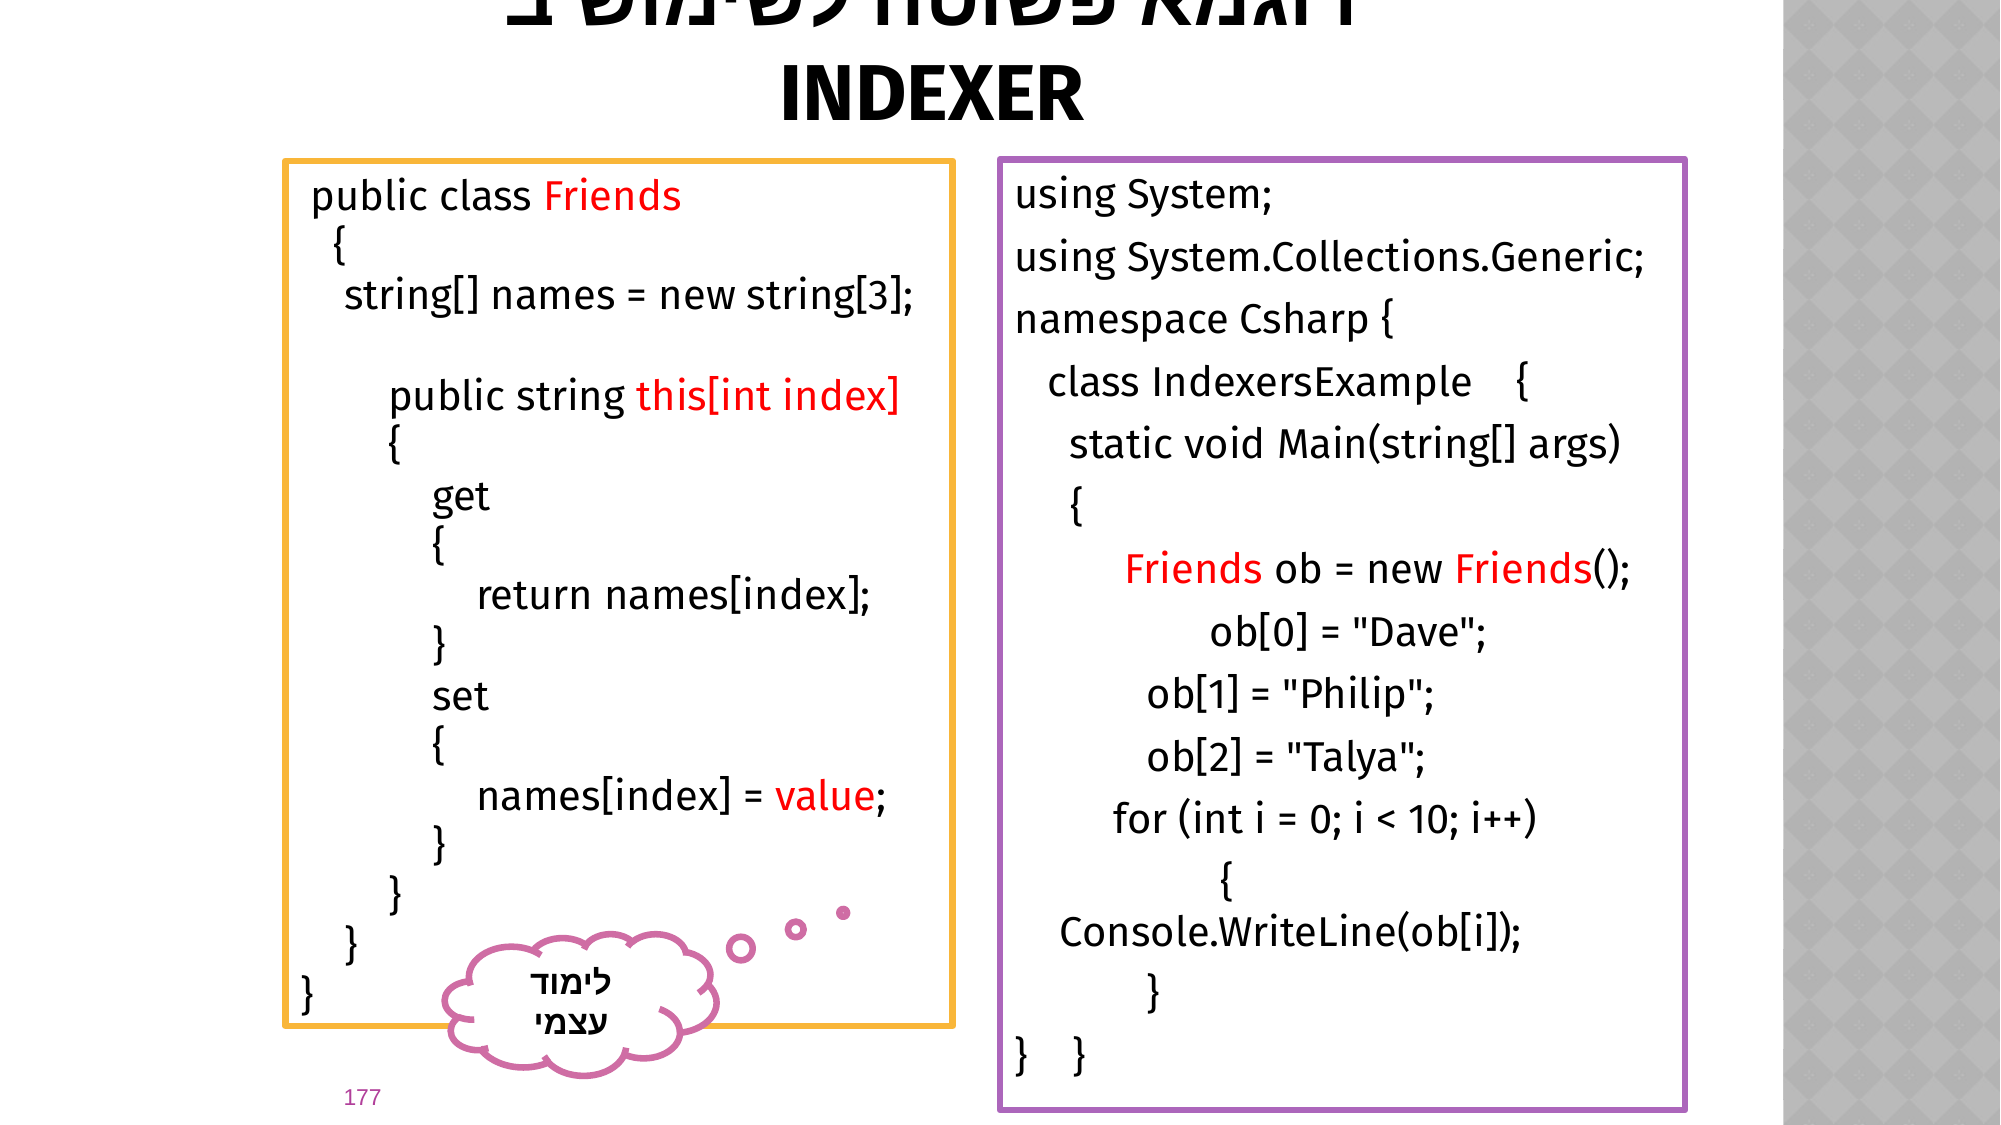

# דוגמא פשוטה לשימוש ב INDEXER
using System;
using System.Collections.Generic;
namespace Csharp {
   class IndexersExample    {
     static void Main(string[] args)
	 {
          Friends ob = new Friends();
		ob[0] = "Dave";
            ob[1] = "Philip";
            ob[2] = "Talya";
         for (int i = 0; i < 10; i++)
		 {                	Console.WriteLine(ob[i]);
            }
}    }

 public class Friends
   {
    string[] names = new string[3];

        public string this[int index]
        {
            get
            {
                return names[index];
            }
            set
            {
                names[index] = value;
            }
        }
    }
}
לימוד עצמי
177